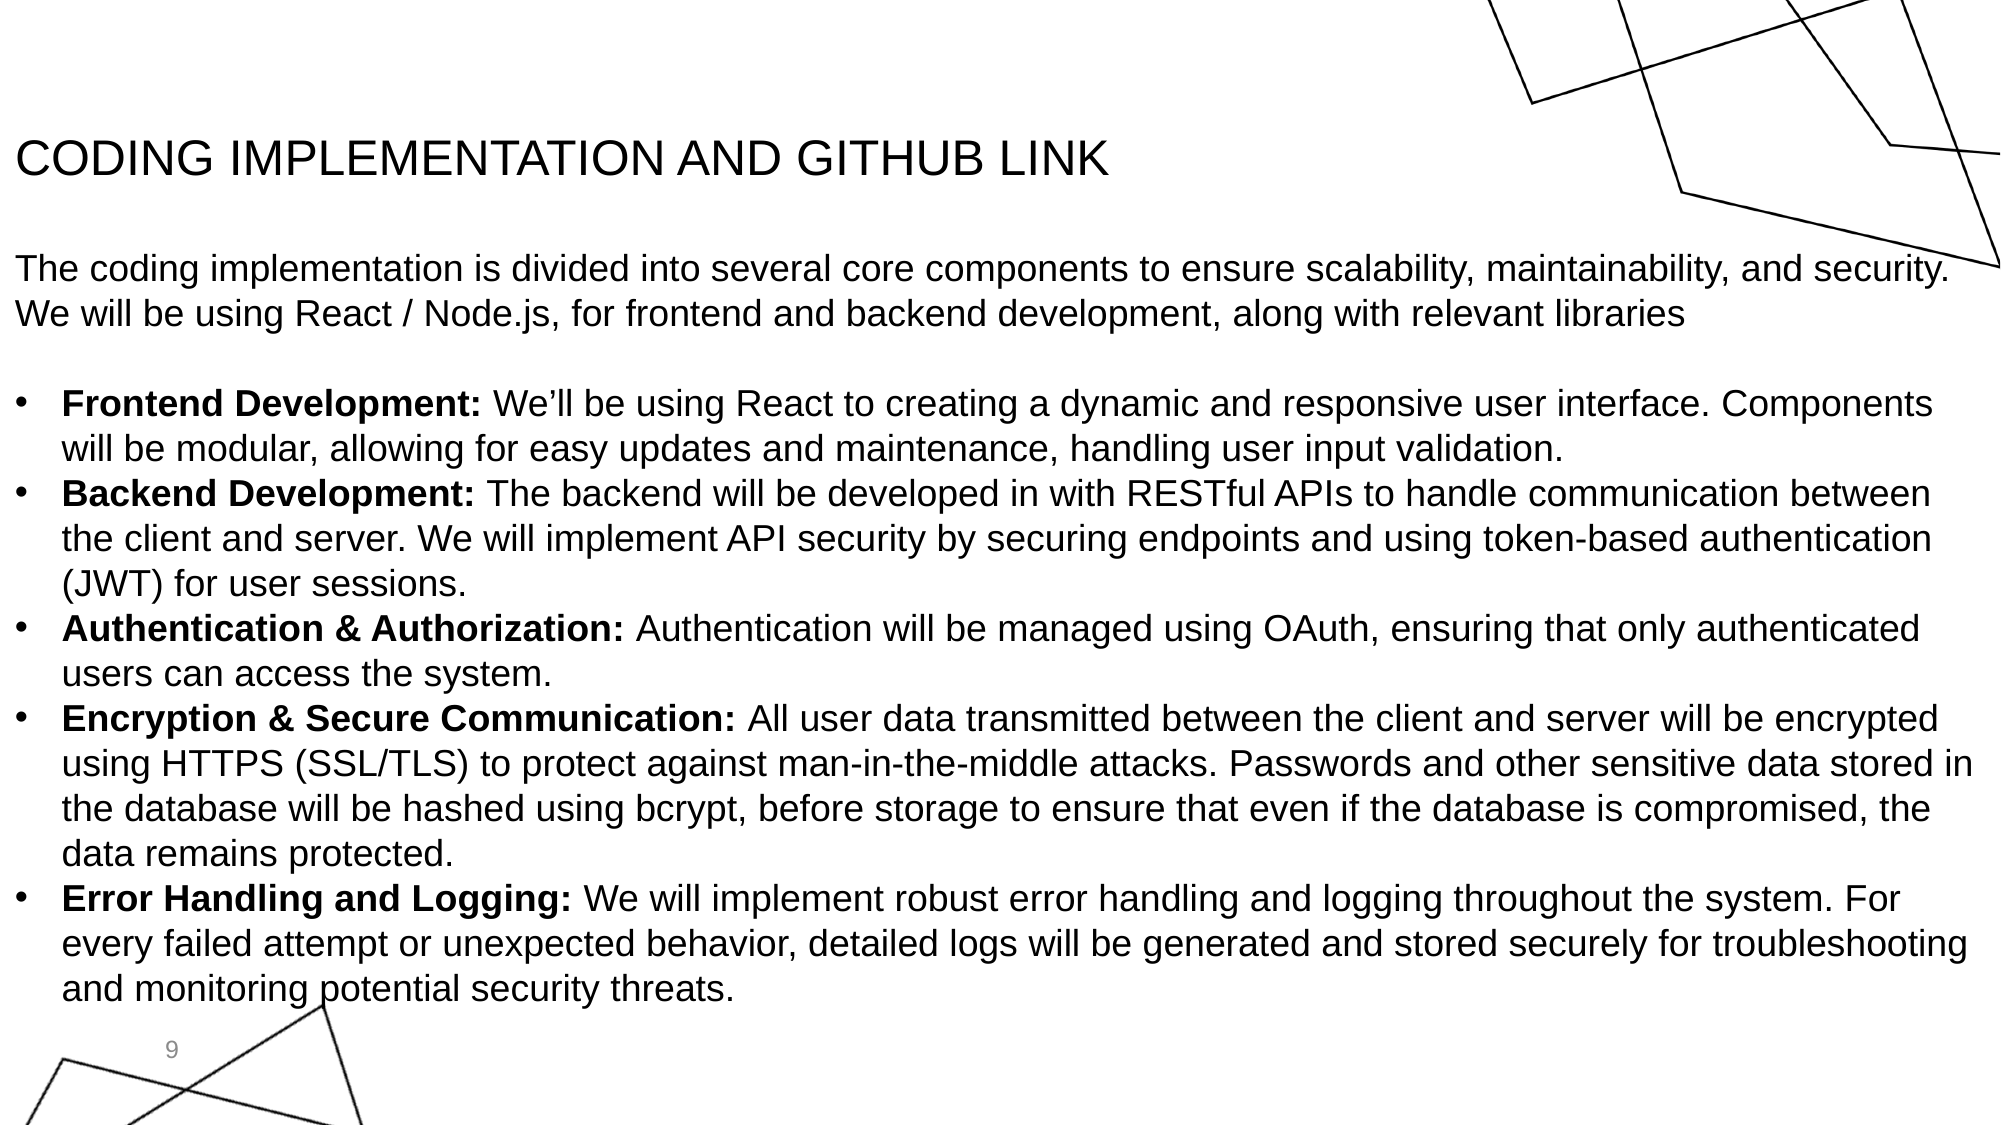

# Coding Implementation and Github link
The coding implementation is divided into several core components to ensure scalability, maintainability, and security. We will be using React / Node.js, for frontend and backend development, along with relevant libraries

Frontend Development: We’ll be using React to creating a dynamic and responsive user interface. Components will be modular, allowing for easy updates and maintenance, handling user input validation.
Backend Development: The backend will be developed in with RESTful APIs to handle communication between the client and server. We will implement API security by securing endpoints and using token-based authentication (JWT) for user sessions.
Authentication & Authorization: Authentication will be managed using OAuth, ensuring that only authenticated users can access the system.
Encryption & Secure Communication: All user data transmitted between the client and server will be encrypted using HTTPS (SSL/TLS) to protect against man-in-the-middle attacks. Passwords and other sensitive data stored in the database will be hashed using bcrypt, before storage to ensure that even if the database is compromised, the data remains protected.
Error Handling and Logging: We will implement robust error handling and logging throughout the system. For every failed attempt or unexpected behavior, detailed logs will be generated and stored securely for troubleshooting and monitoring potential security threats.
9